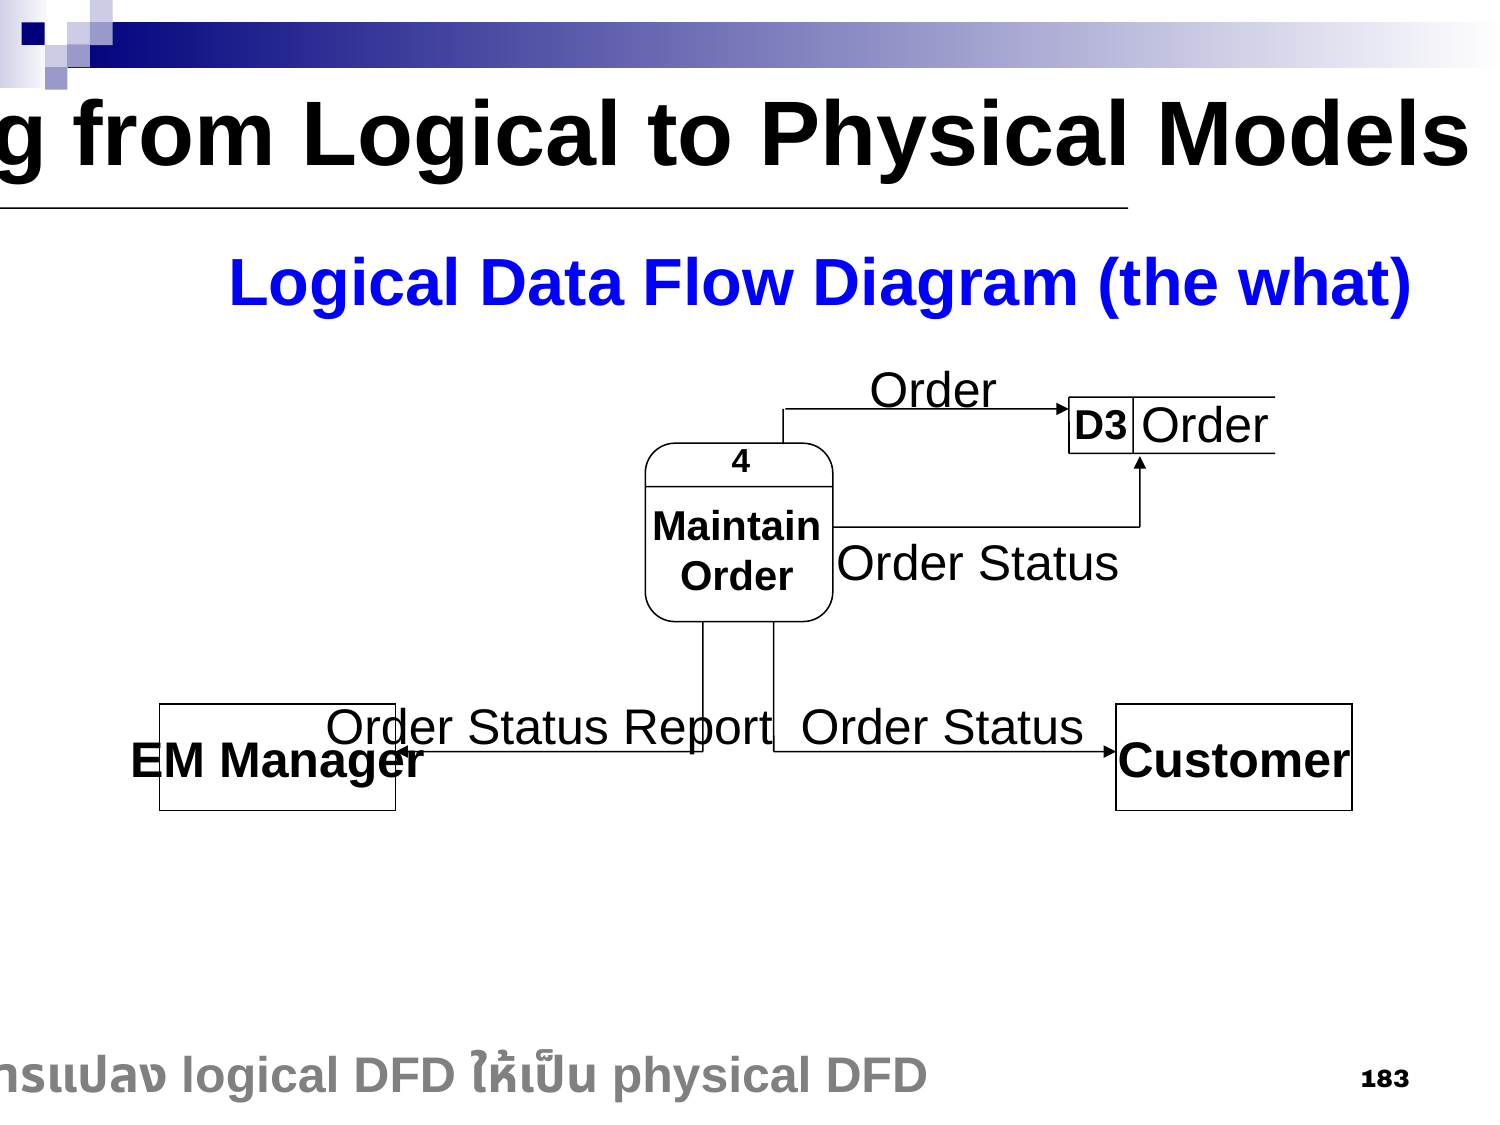

Moving from Logical to Physical Models

Logical Data Flow Diagram (the what)
Order
Order
D3

4

Maintain
Order
Order Status

Order Status Report
Order Status
EM Manager
Customer

183
ตย. ในการแปลง logical DFD ให้เป็น physical DFD